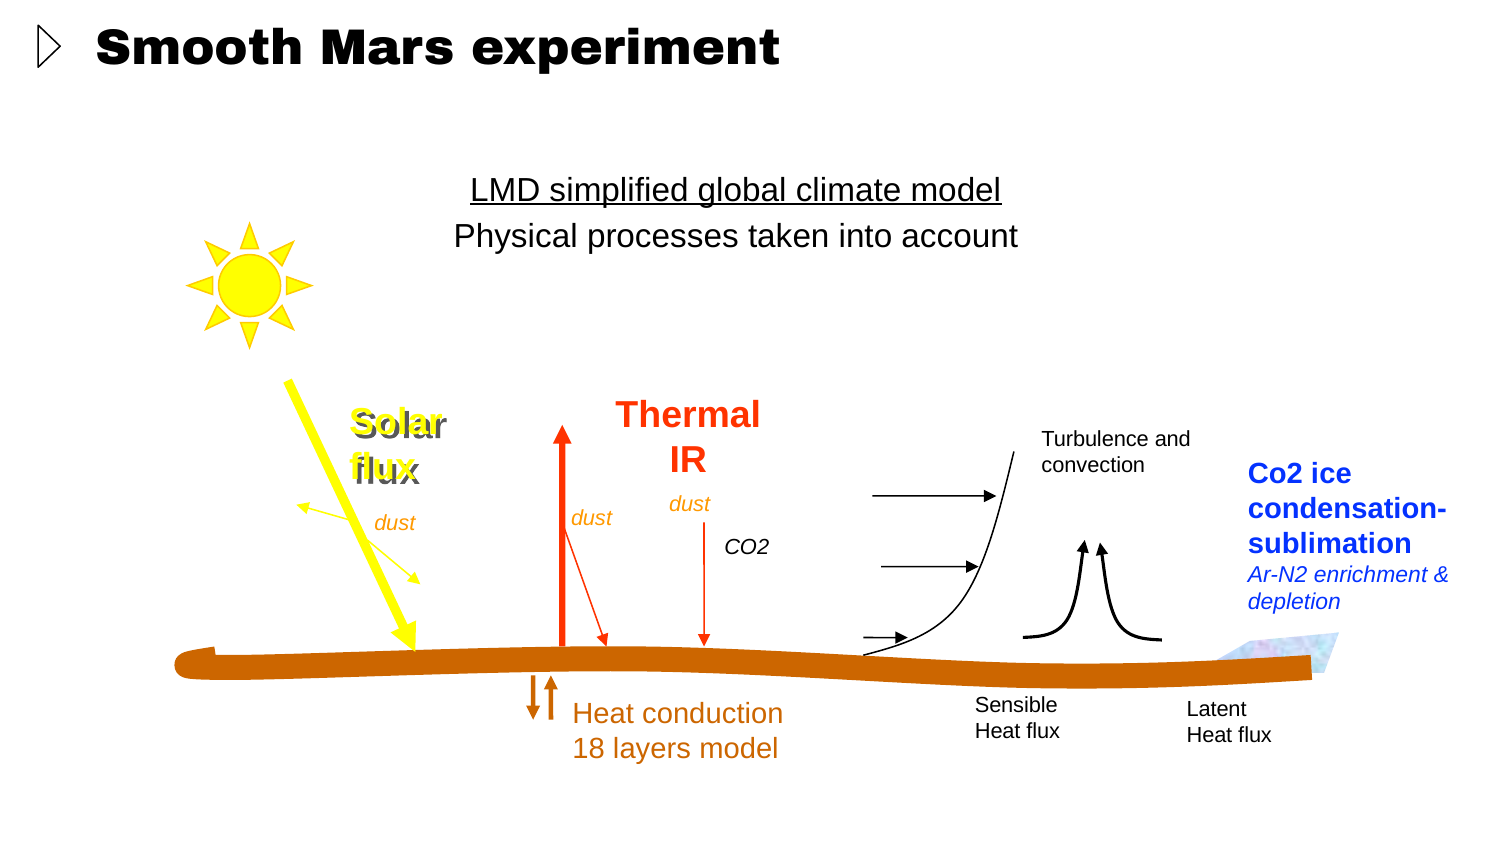

# Smooth Mars experiment
LMD simplified global climate model
Physical processes taken into account

Thermal
IR
Solar
flux
Turbulence and convection

Co2 ice condensation-sublimation
Ar-N2 enrichment & depletion

dust

dust
dust

CO2

Sensible
Heat flux
Heat conduction
18 layers model
Latent
Heat flux